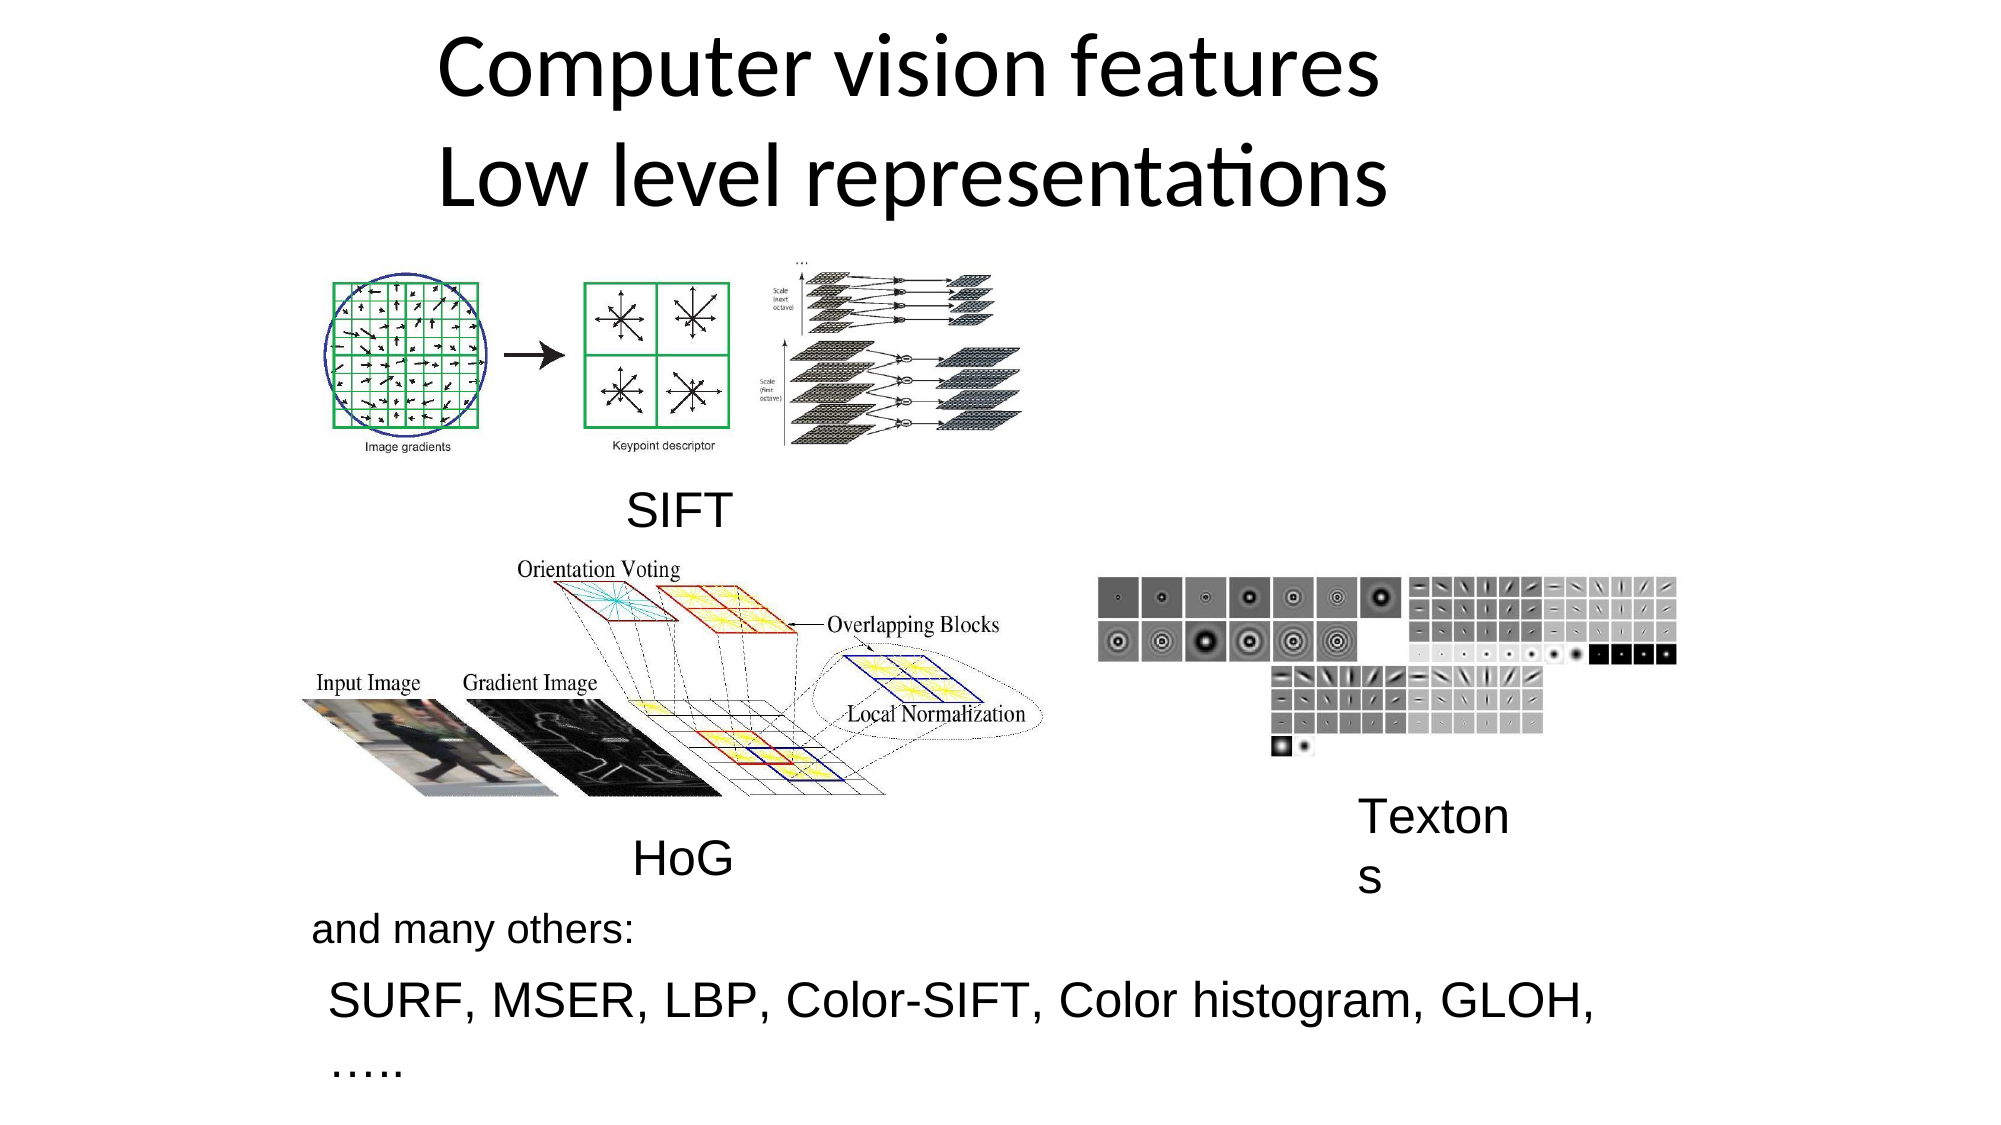

# Computer vision features Low level representations

SIFT

Textons
HoG
and many others:
SURF, MSER, LBP, Color-SIFT, Color histogram, GLOH, …..